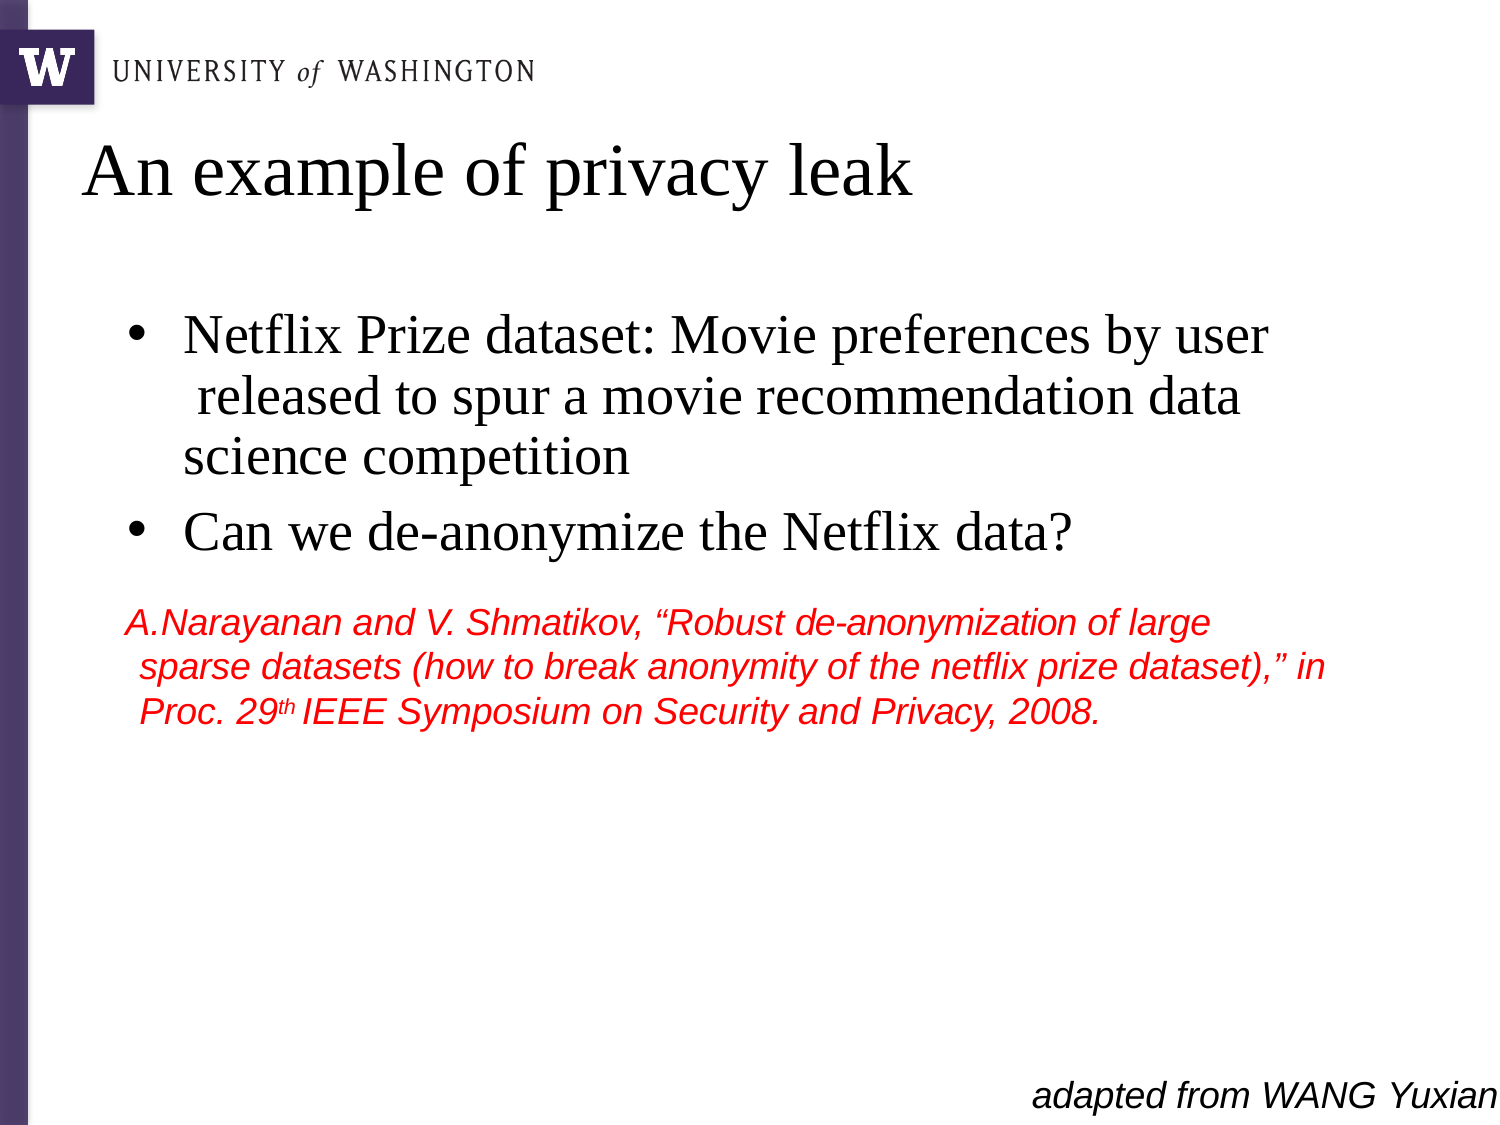

# An example of privacy leak
Netflix Prize dataset: Movie preferences by user  released to spur a movie recommendation data  science competition
Can we de-anonymize the Netflix data?
Narayanan and V. Shmatikov, “Robust de-­anonymization of large  sparse datasets (how to break anonymity of the netflix prize dataset),” in  Proc. 29th IEEE Symposium on Security and Privacy, 2008.
Why?
adapted from WANG Yuxian